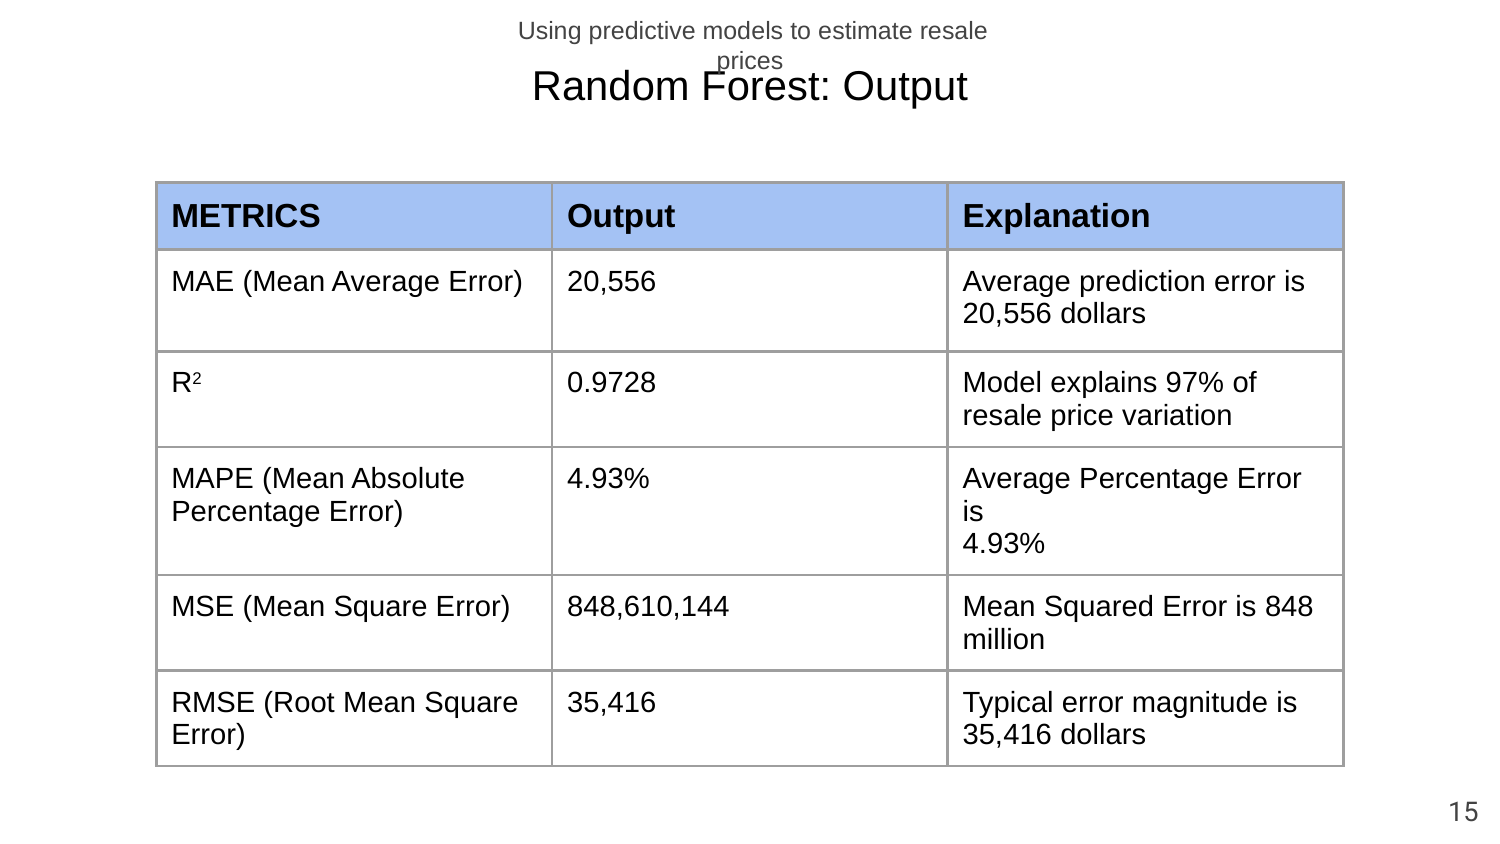

Using predictive models to estimate resale prices
# Random Forest: Output
| METRICS | Output | Explanation |
| --- | --- | --- |
| MAE (Mean Average Error) | 20,556 | Average prediction error is 20,556 dollars |
| R2 | 0.9728 | Model explains 97% of resale price variation |
| MAPE (Mean Absolute Percentage Error) | 4.93% | Average Percentage Error is 4.93% |
| MSE (Mean Square Error) | 848,610,144 | Mean Squared Error is 848 million |
| RMSE (Root Mean Square Error) | 35,416 | Typical error magnitude is 35,416 dollars |
15